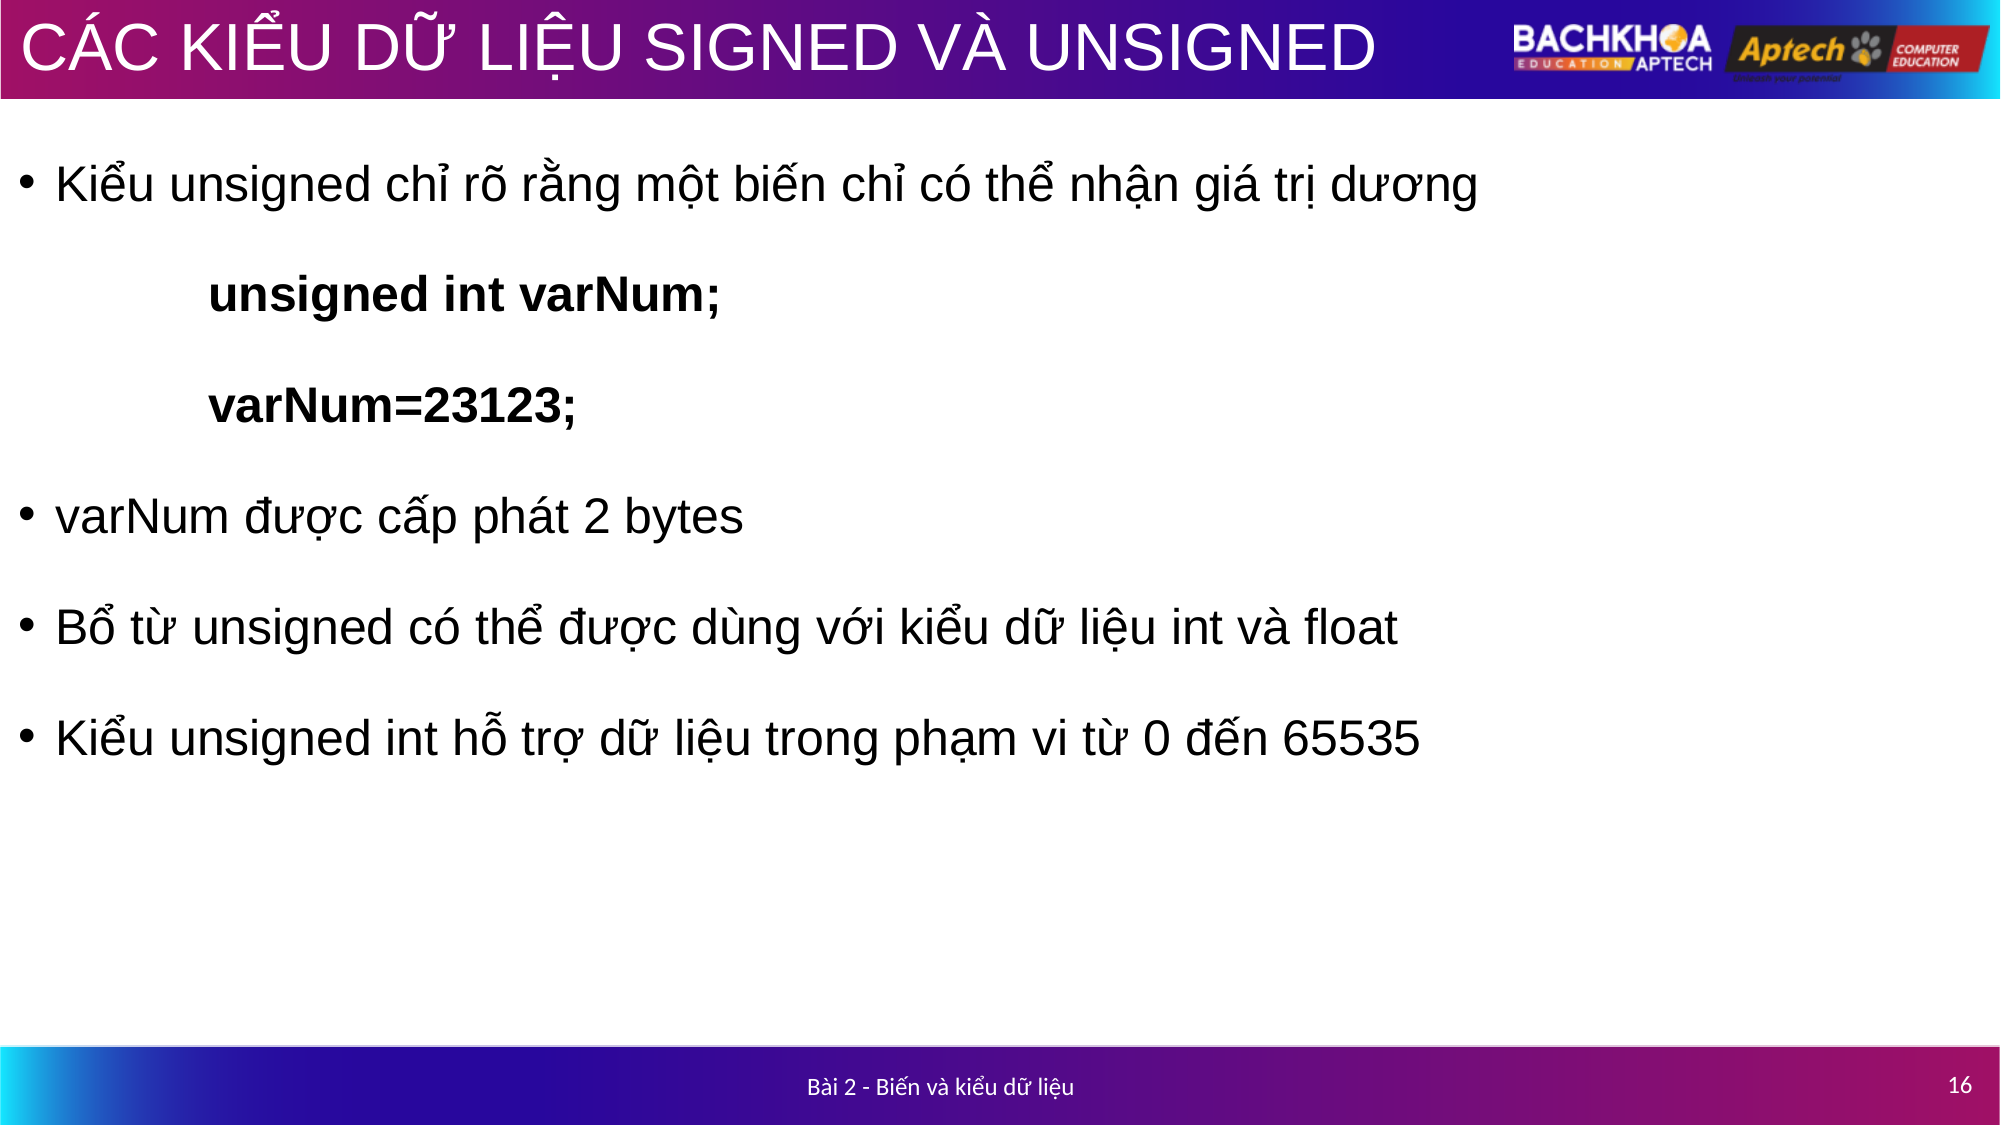

# CÁC KIỂU DỮ LIỆU SIGNED VÀ UNSIGNED
Kiểu unsigned chỉ rõ rằng một biến chỉ có thể nhận giá trị dương
	 unsigned int varNum;
	 varNum=23123;
varNum được cấp phát 2 bytes
Bổ từ unsigned có thể được dùng với kiểu dữ liệu int và float
Kiểu unsigned int hỗ trợ dữ liệu trong phạm vi từ 0 đến 65535
16
Bài 2 - Biến và kiểu dữ liệu